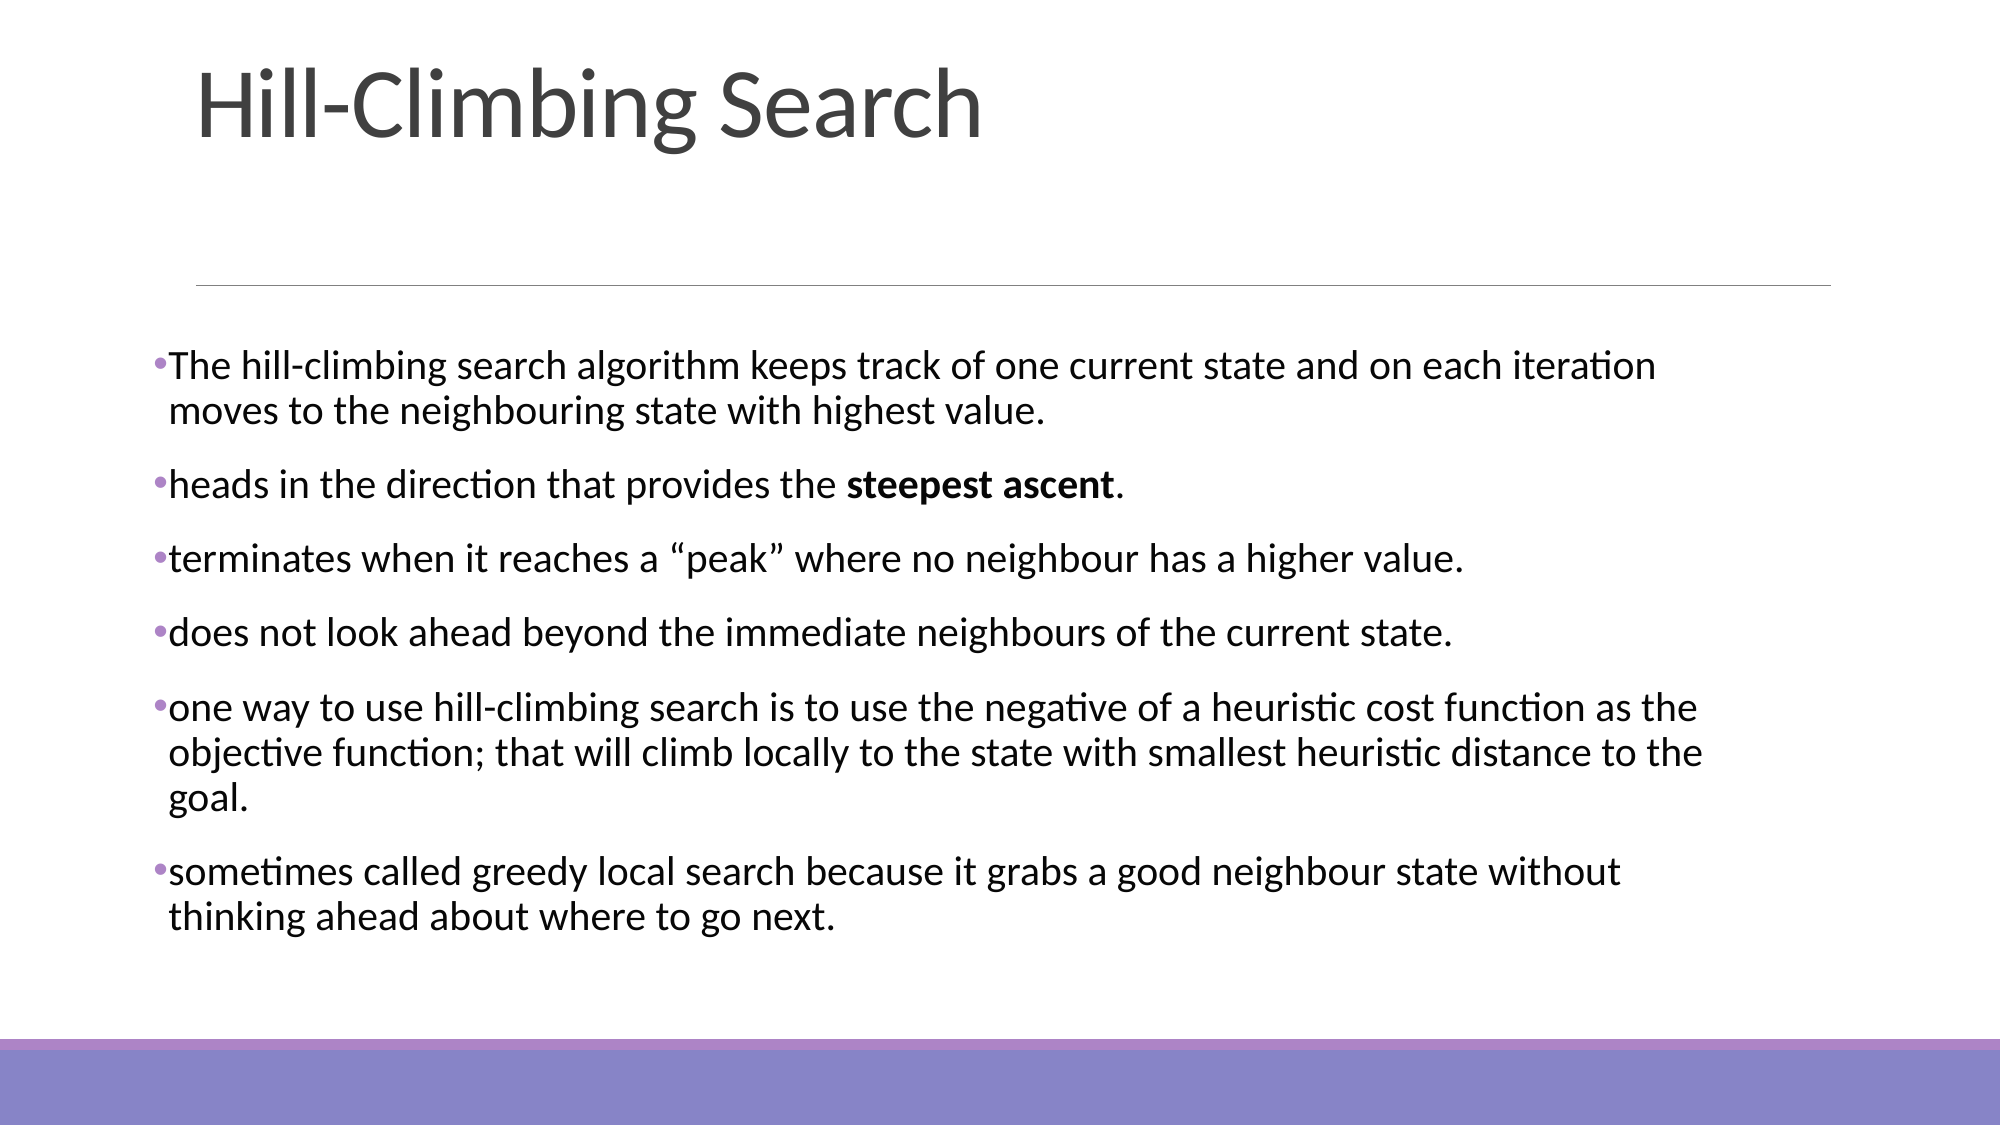

# Hill-Climbing Search
The hill-climbing search algorithm keeps track of one current state and on each iteration moves to the neighbouring state with highest value.
heads in the direction that provides the steepest ascent.
terminates when it reaches a “peak” where no neighbour has a higher value.
does not look ahead beyond the immediate neighbours of the current state.
one way to use hill-climbing search is to use the negative of a heuristic cost function as the objective function; that will climb locally to the state with smallest heuristic distance to the goal.
sometimes called greedy local search because it grabs a good neighbour state without thinking ahead about where to go next.